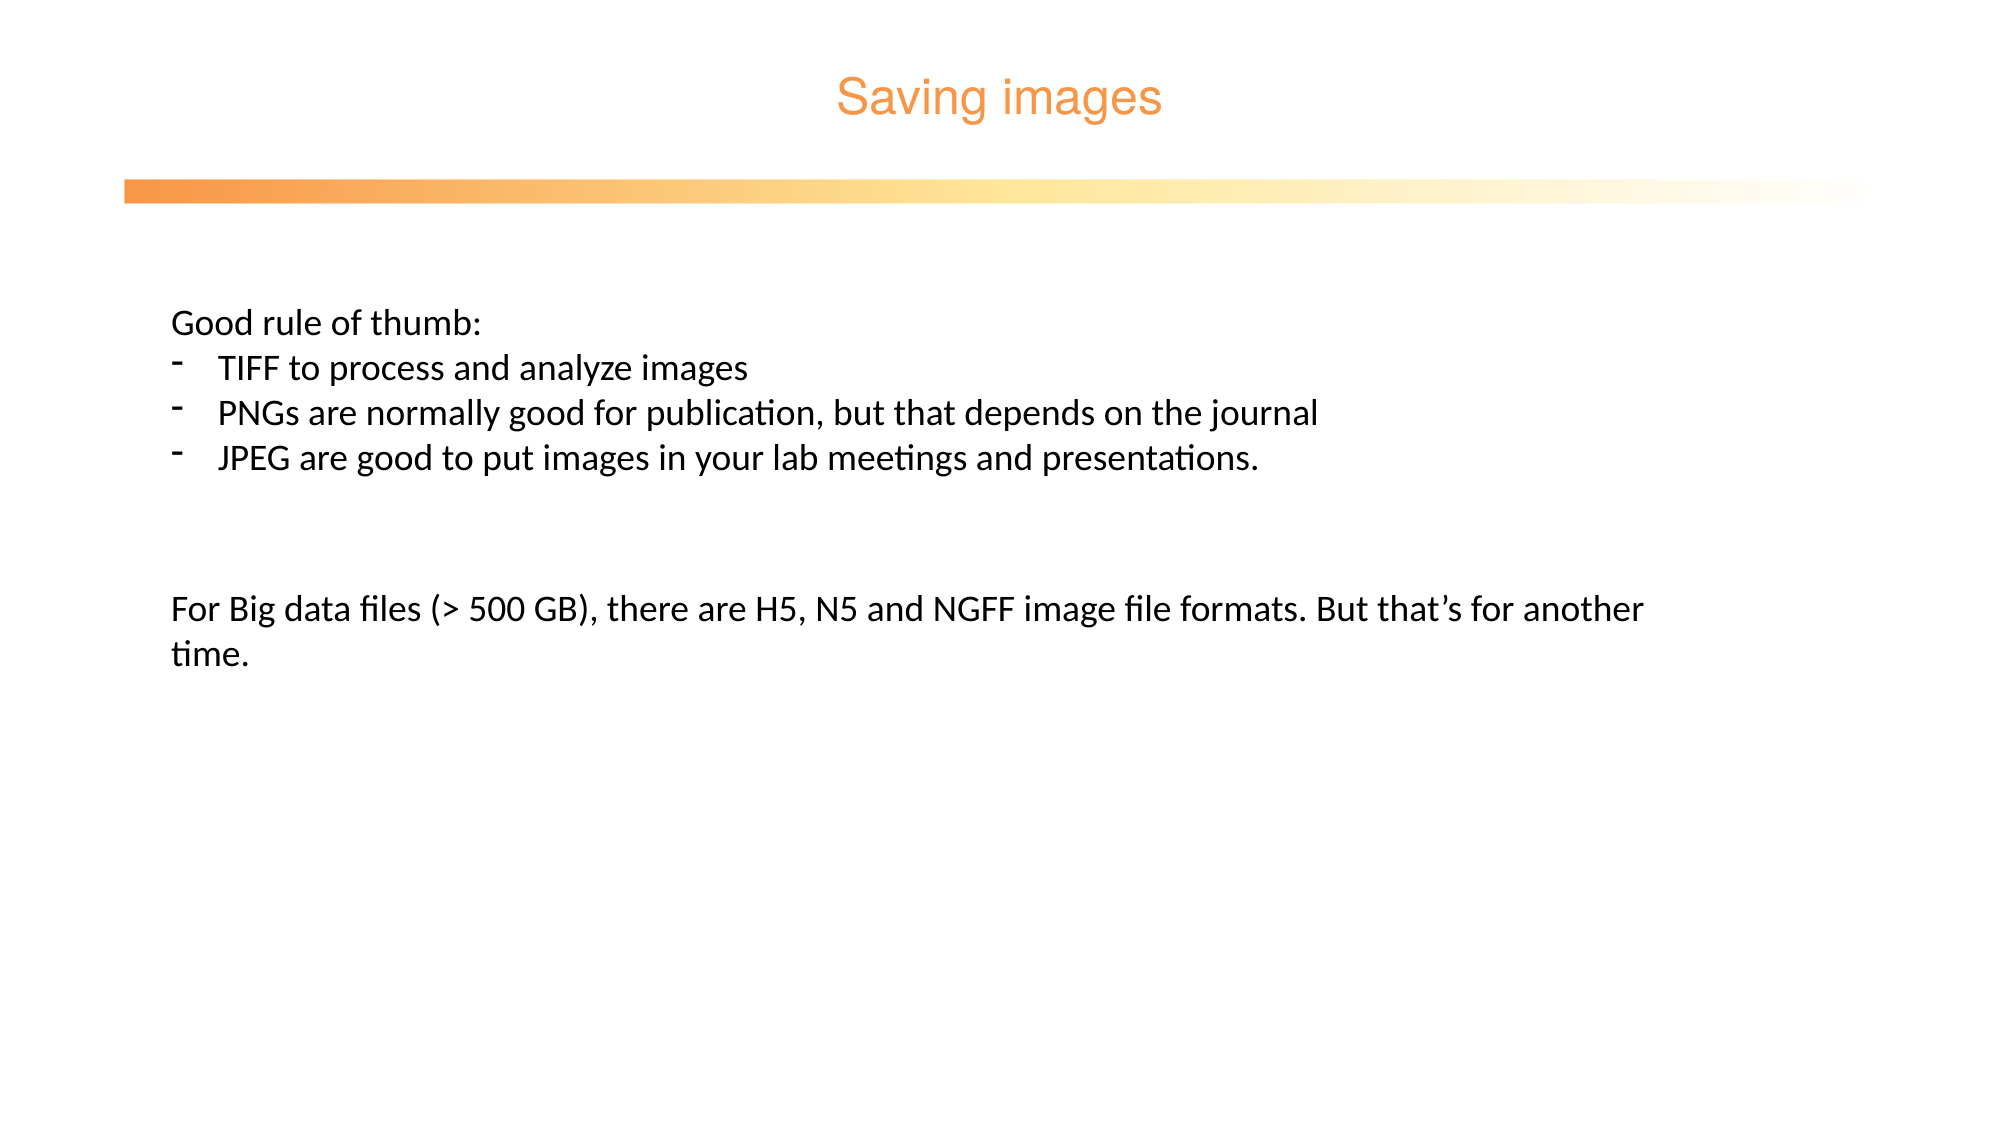

Saving images
Good rule of thumb:
TIFF to process and analyze images
PNGs are normally good for publication, but that depends on the journal
JPEG are good to put images in your lab meetings and presentations.
For Big data files (> 500 GB), there are H5, N5 and NGFF image file formats. But that’s for another time.